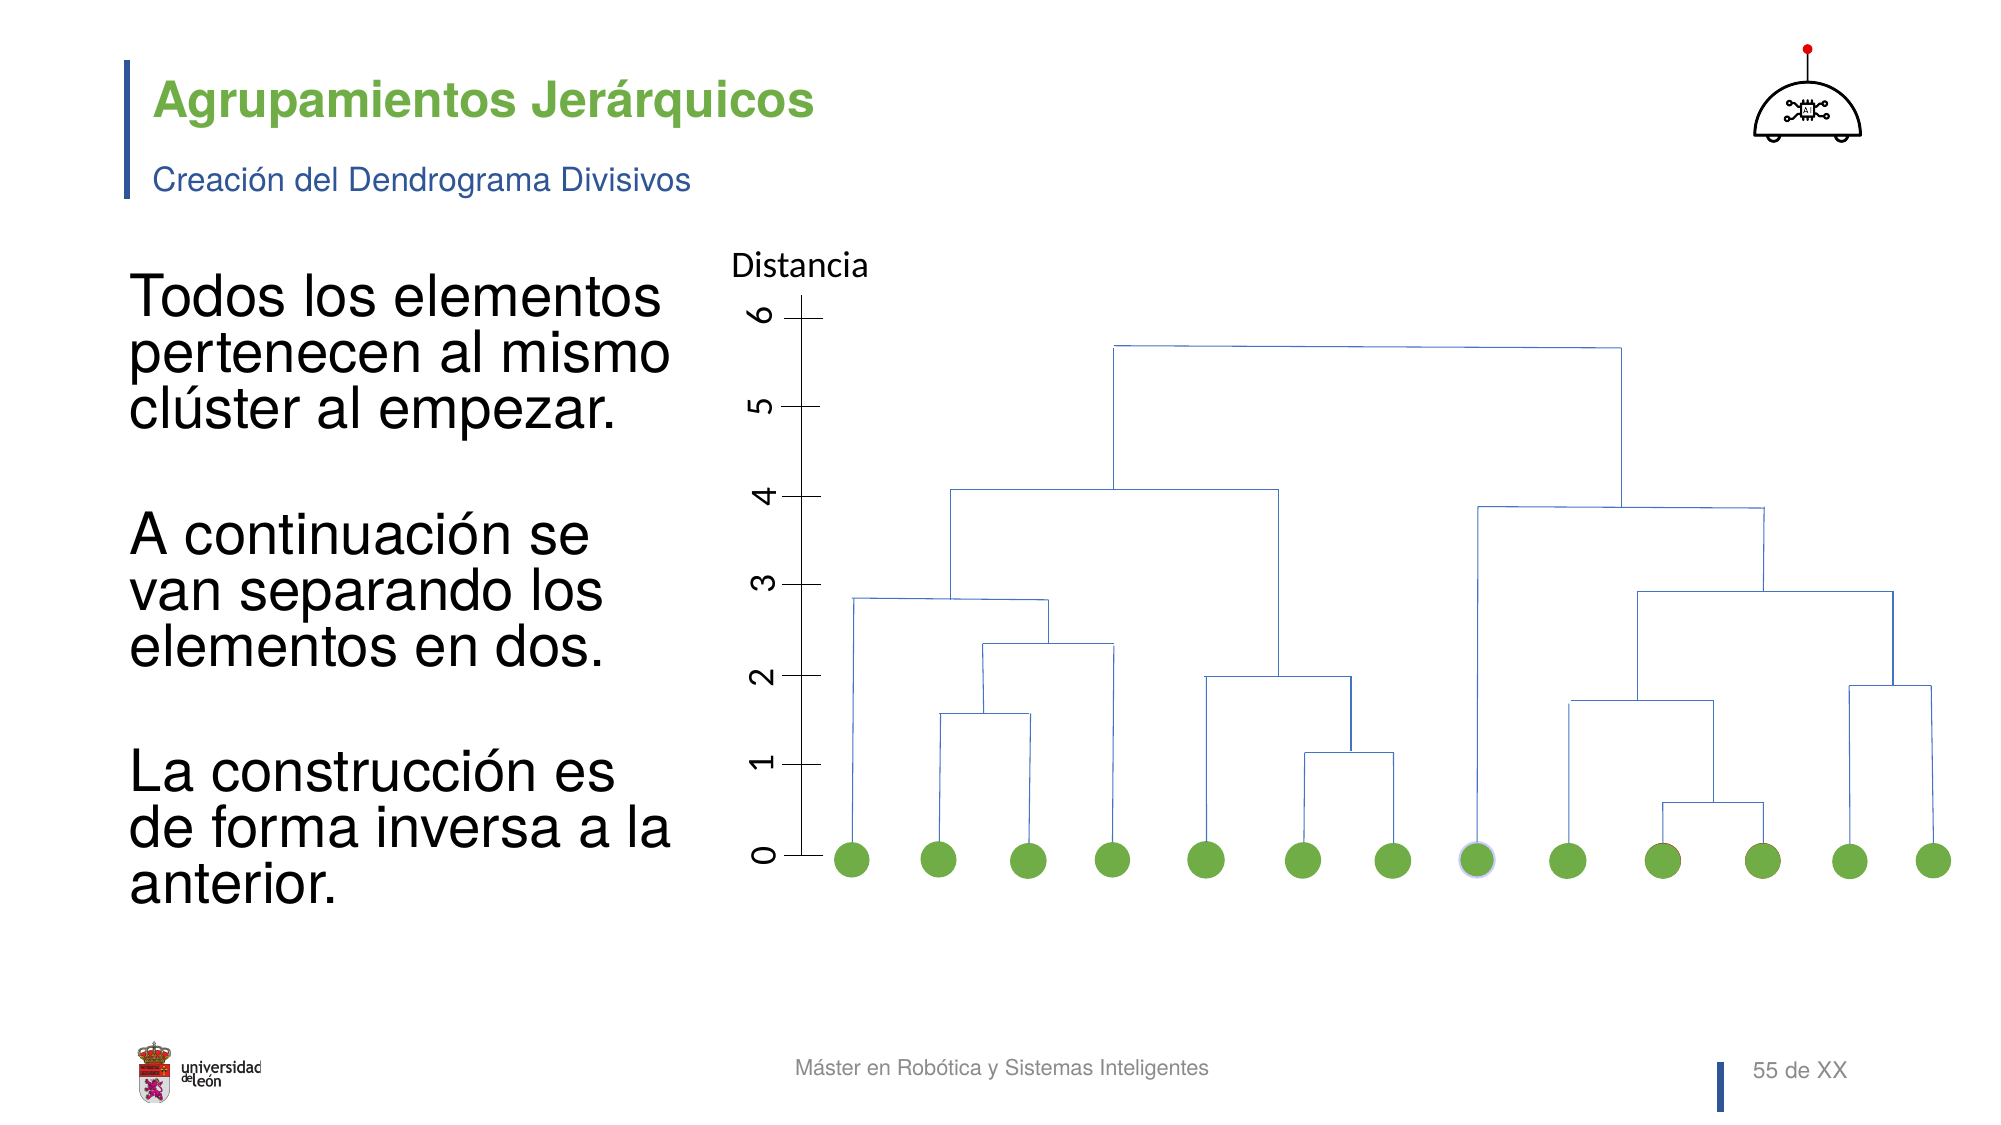

# Agrupamientos Jerárquicos
Creación del Dendrograma Divisivos

Distancia
Todos los elementos pertenecen al mismo clúster al empezar.

A continuación se van separando los elementos en dos.

La construcción es de forma inversa a la anterior.

6
5
4
3
2
1
0

Máster en Robótica y Sistemas Inteligentes
55 de XX